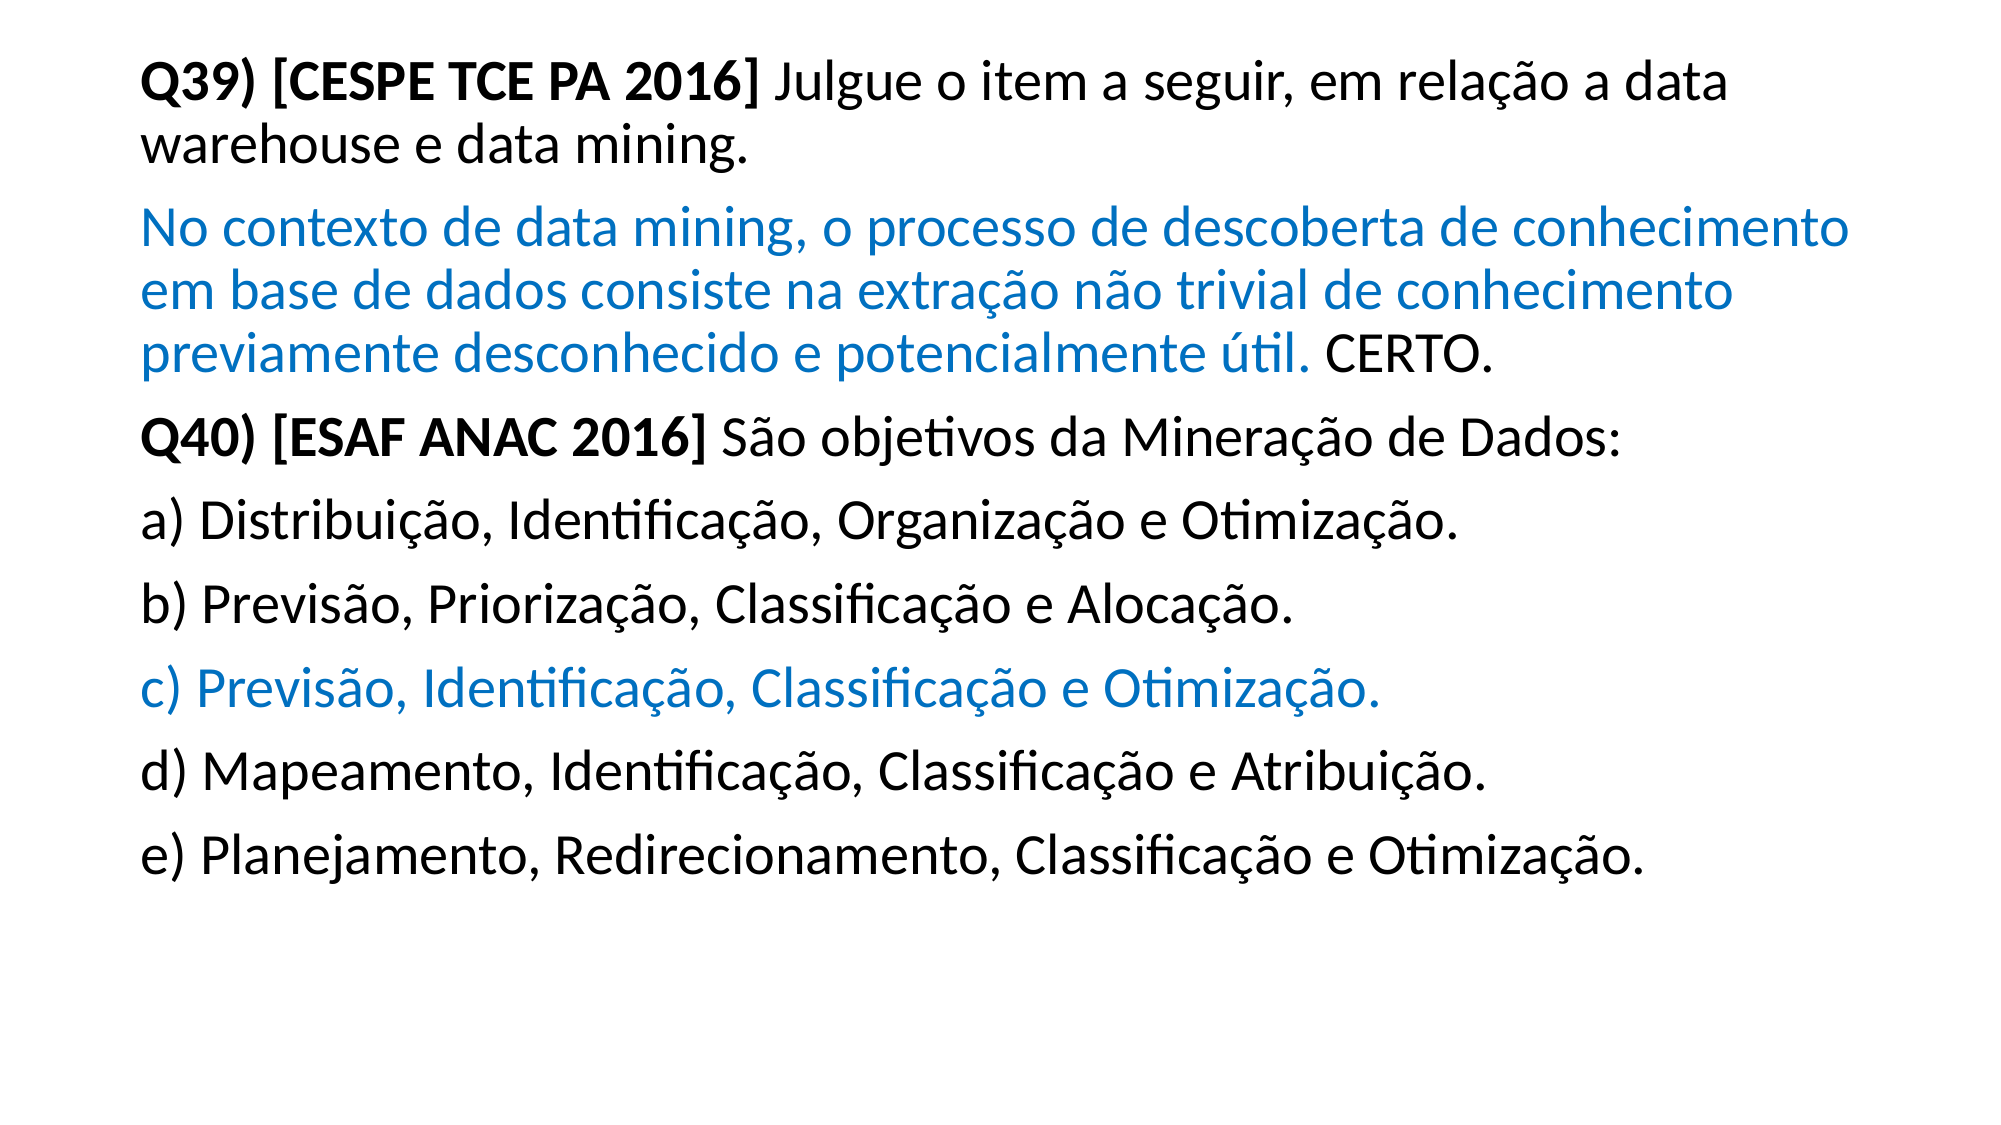

Q39) [CESPE TCE PA 2016] Julgue o item a seguir, em relação a data warehouse e data mining.
No contexto de data mining, o processo de descoberta de conhecimento em base de dados consiste na extração não trivial de conhecimento previamente desconhecido e potencialmente útil. CERTO.
Q40) [ESAF ANAC 2016] São objetivos da Mineração de Dados:
a) Distribuição, Identificação, Organização e Otimização.
b) Previsão, Priorização, Classificação e Alocação.
c) Previsão, Identificação, Classificação e Otimização.
d) Mapeamento, Identificação, Classificação e Atribuição.
e) Planejamento, Redirecionamento, Classificação e Otimização.